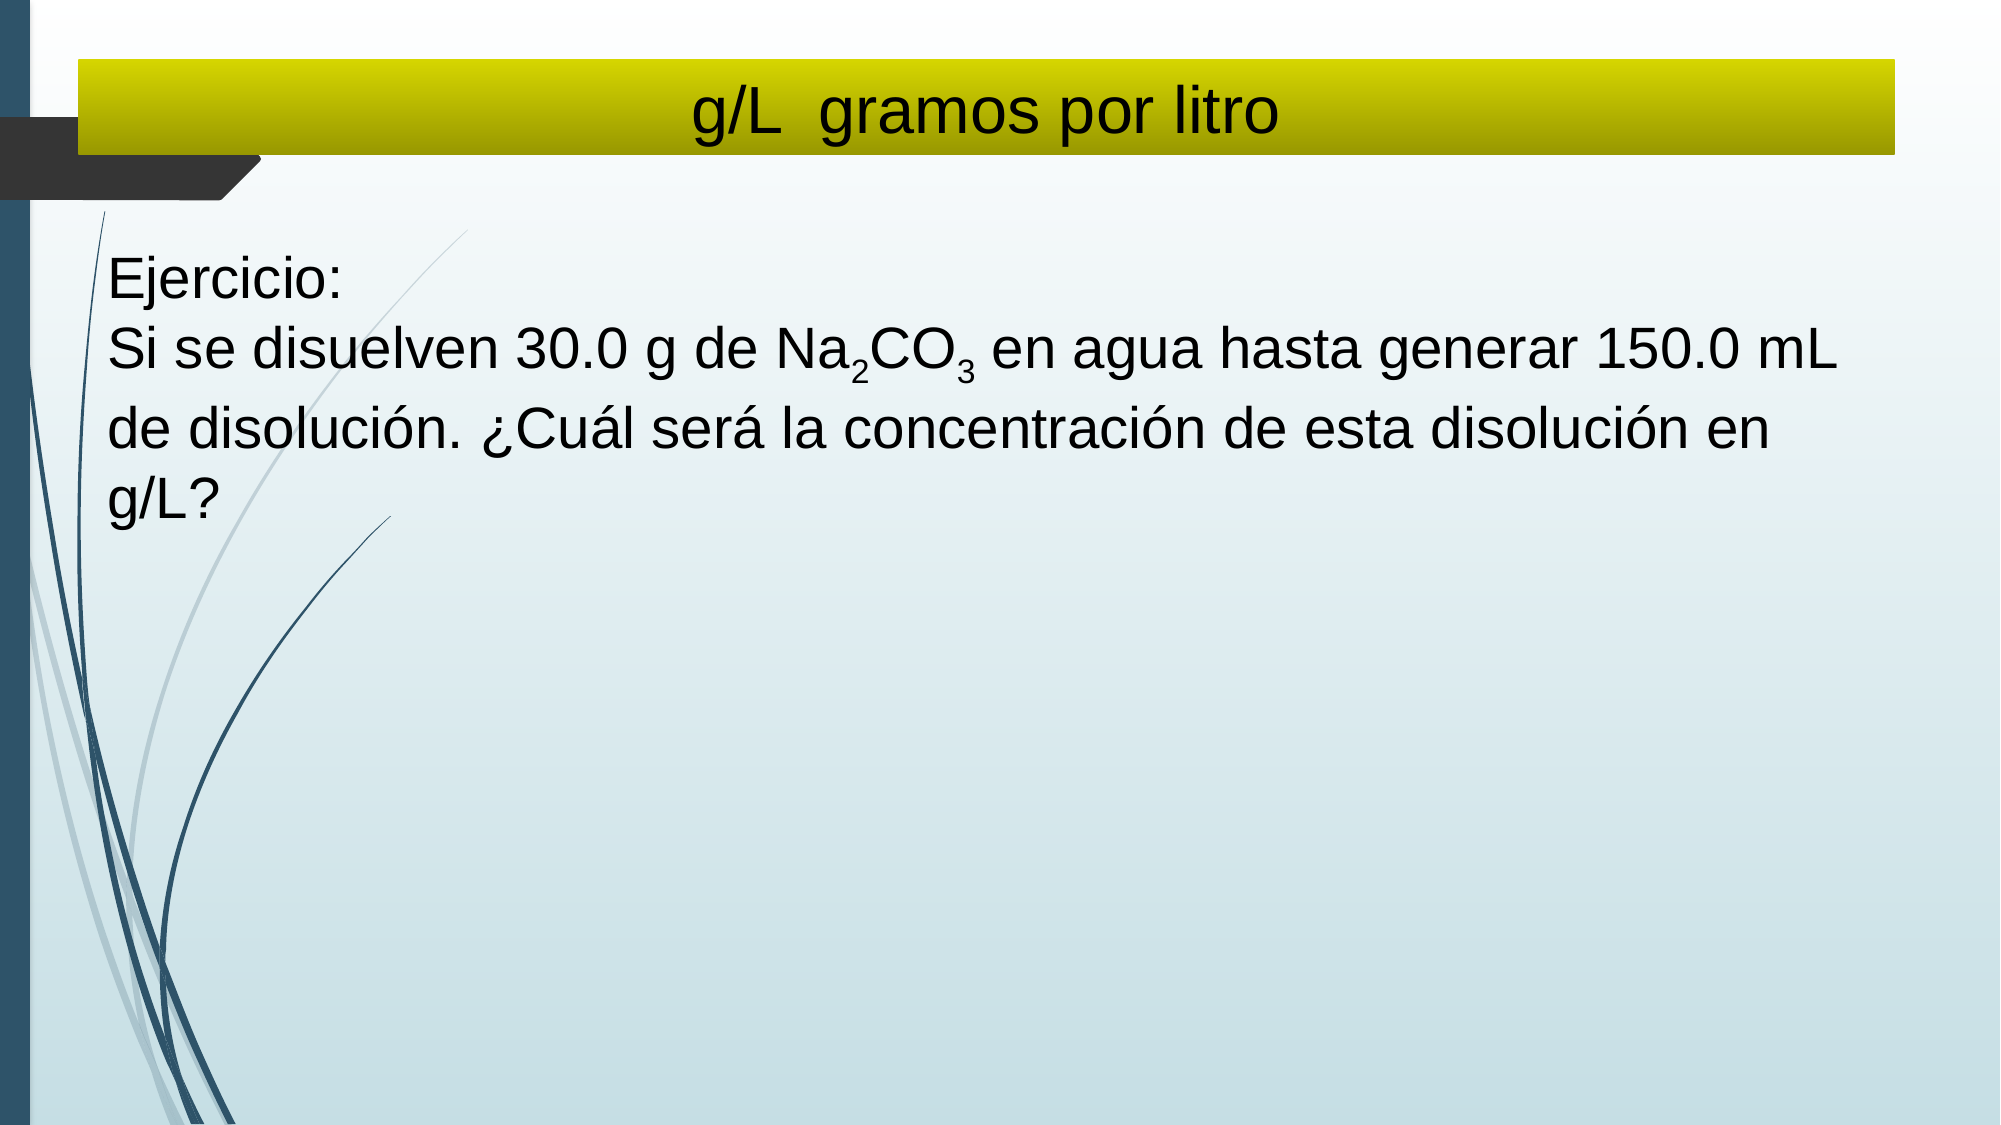

g/L  gramos por litro
Ejercicio:
Si se disuelven 30.0 g de Na2CO3 en agua hasta generar 150.0 mL de disolución. ¿Cuál será la concentración de esta disolución en g/L?